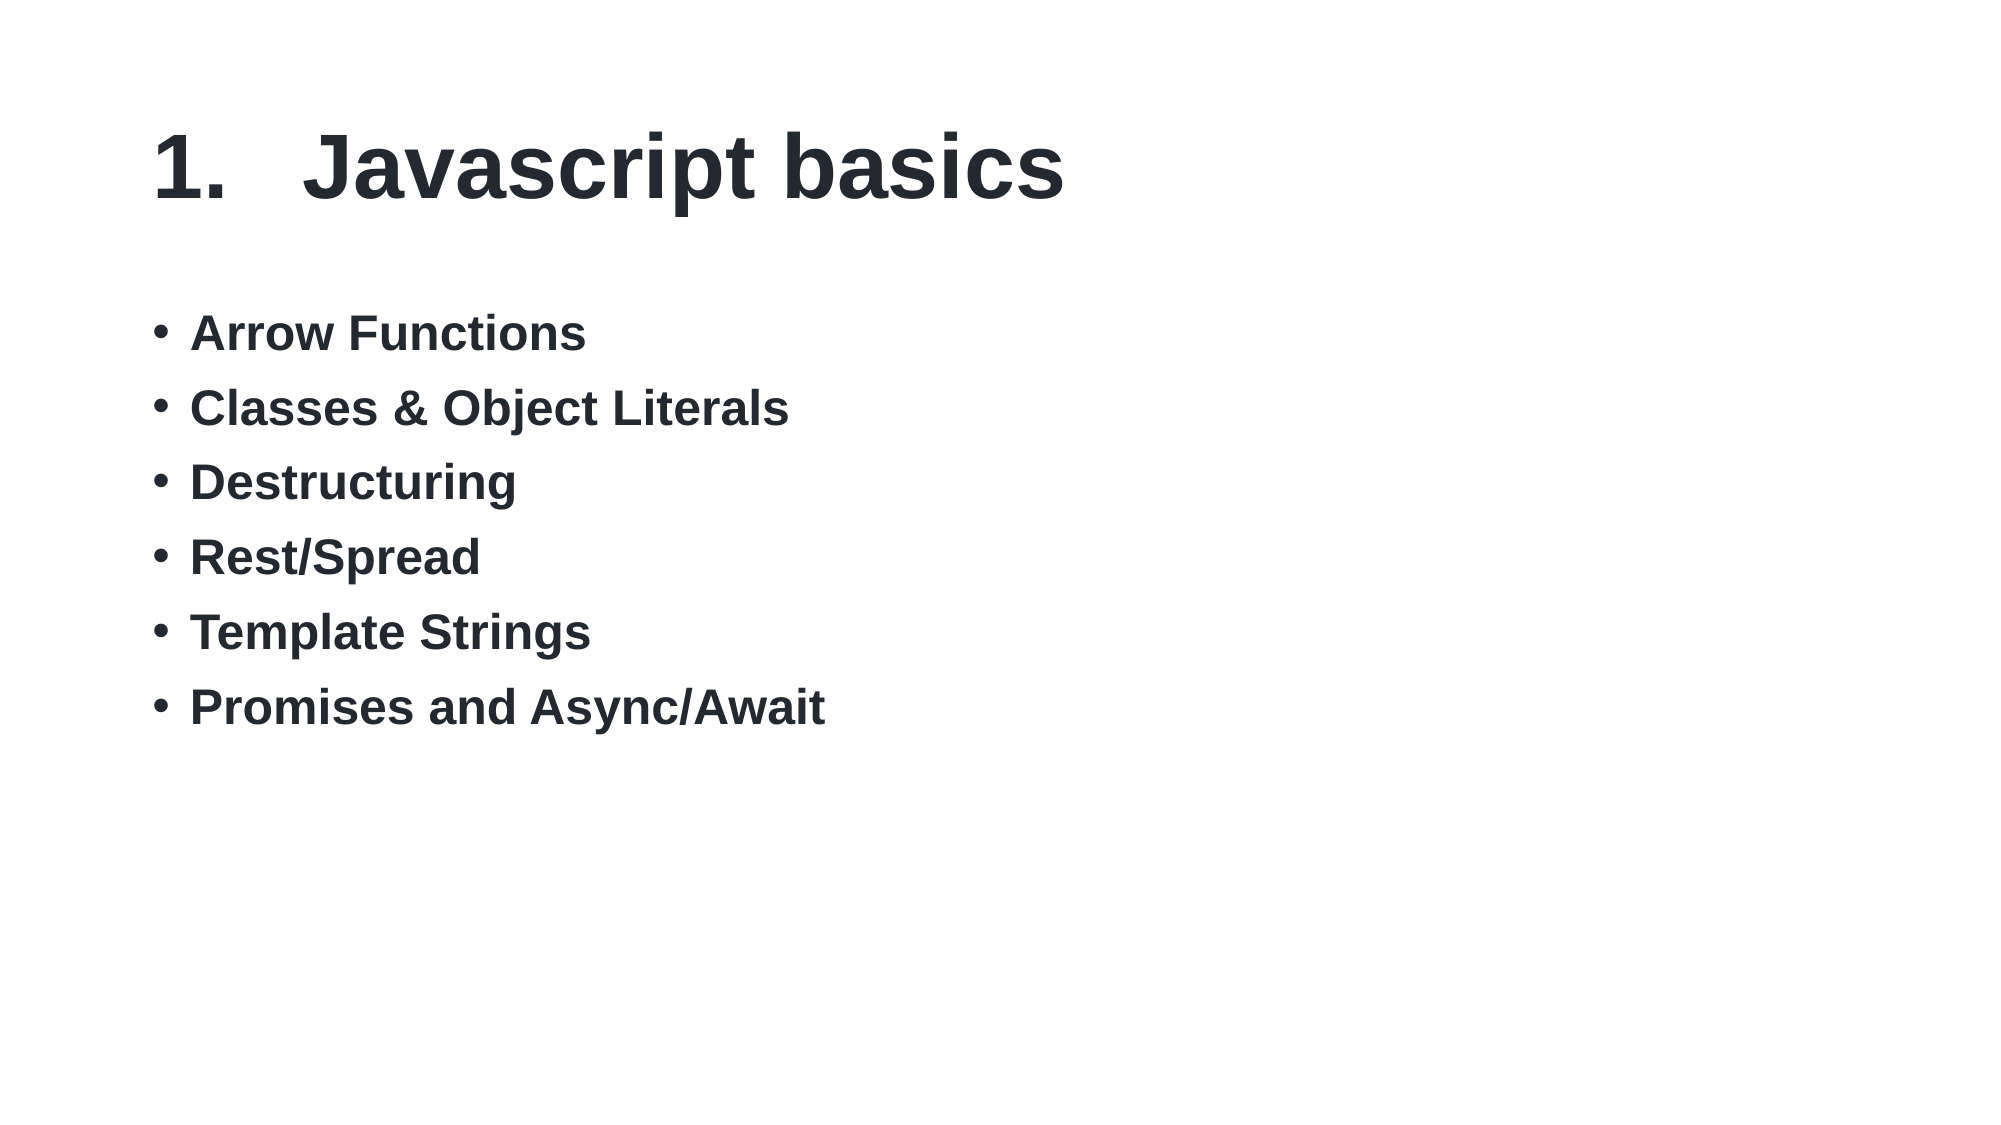

# 1.	Javascript basics
Arrow Functions
Classes & Object Literals
Destructuring
Rest/Spread
Template Strings
Promises and Async/Await